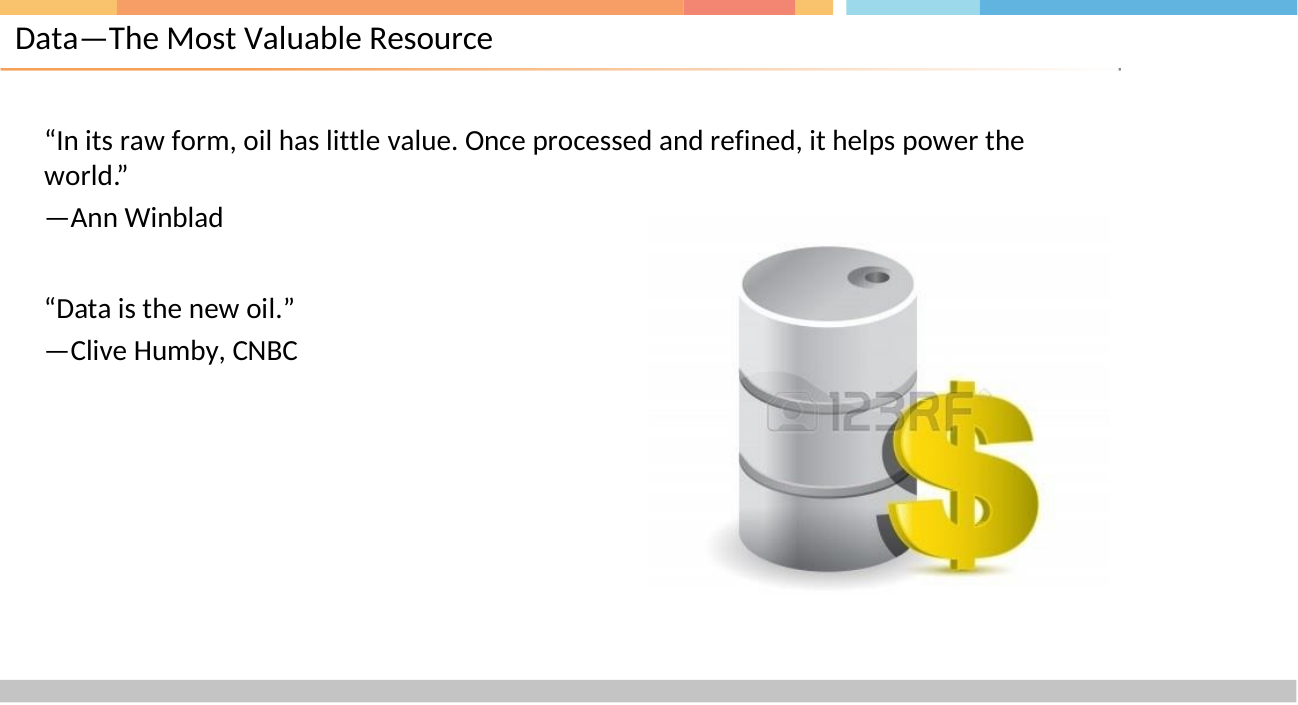

# Data—The Most Valuable Resource

“In its raw form, oil has little value. Once processed and refined, it helps power the world.”
—Ann Winblad

“Data is the new oil.”
—Clive Humby, CNBC